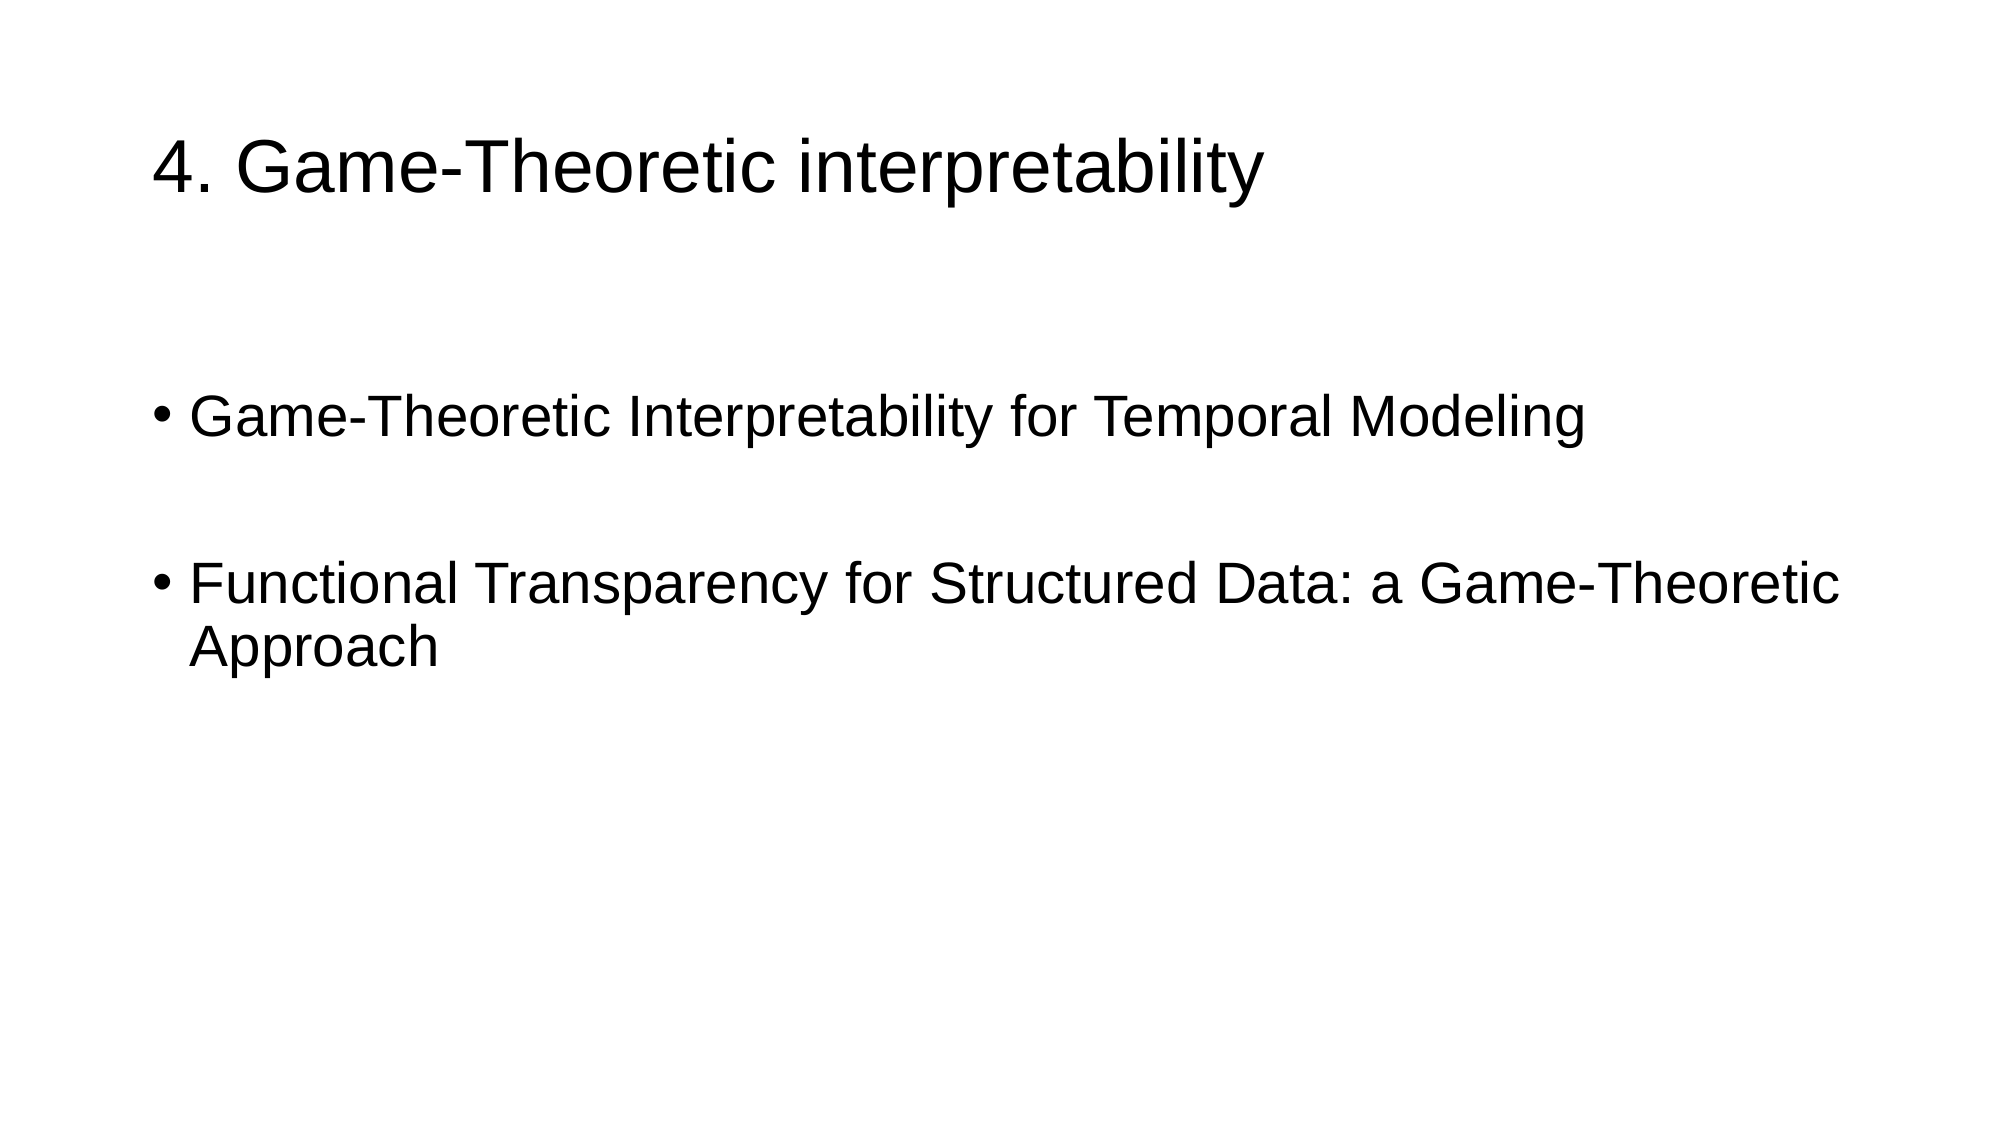

# 4. Game-Theoretic interpretability
Game-Theoretic Interpretability for Temporal Modeling

Functional Transparency for Structured Data: a Game-Theoretic Approach